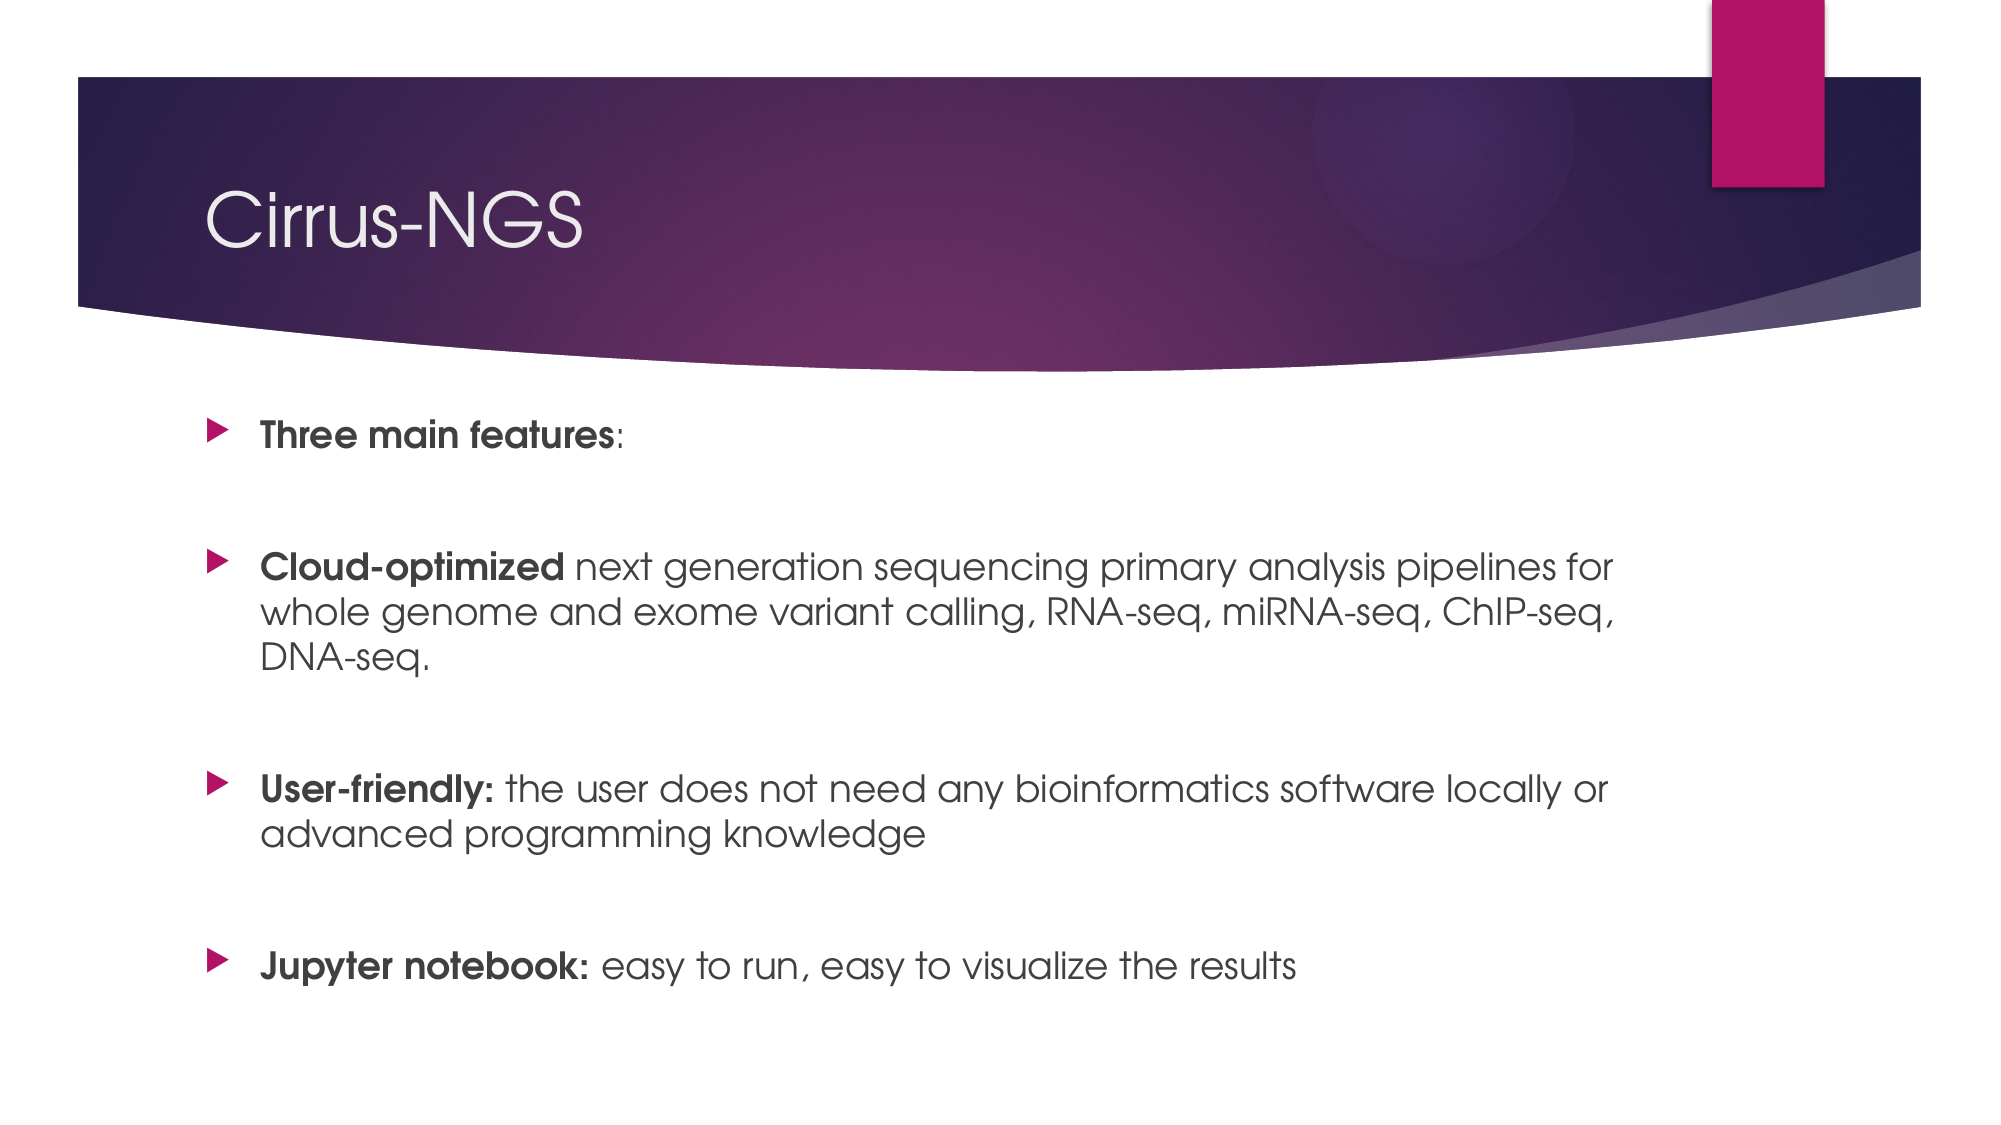

# Cirrus-NGS
Three main features:

Cloud-optimized next generation sequencing primary analysis pipelines for whole genome and exome variant calling, RNA-seq, miRNA-seq, ChIP-seq, DNA-seq.

User-friendly: the user does not need any bioinformatics software locally or advanced programming knowledge

Jupyter notebook: easy to run, easy to visualize the results